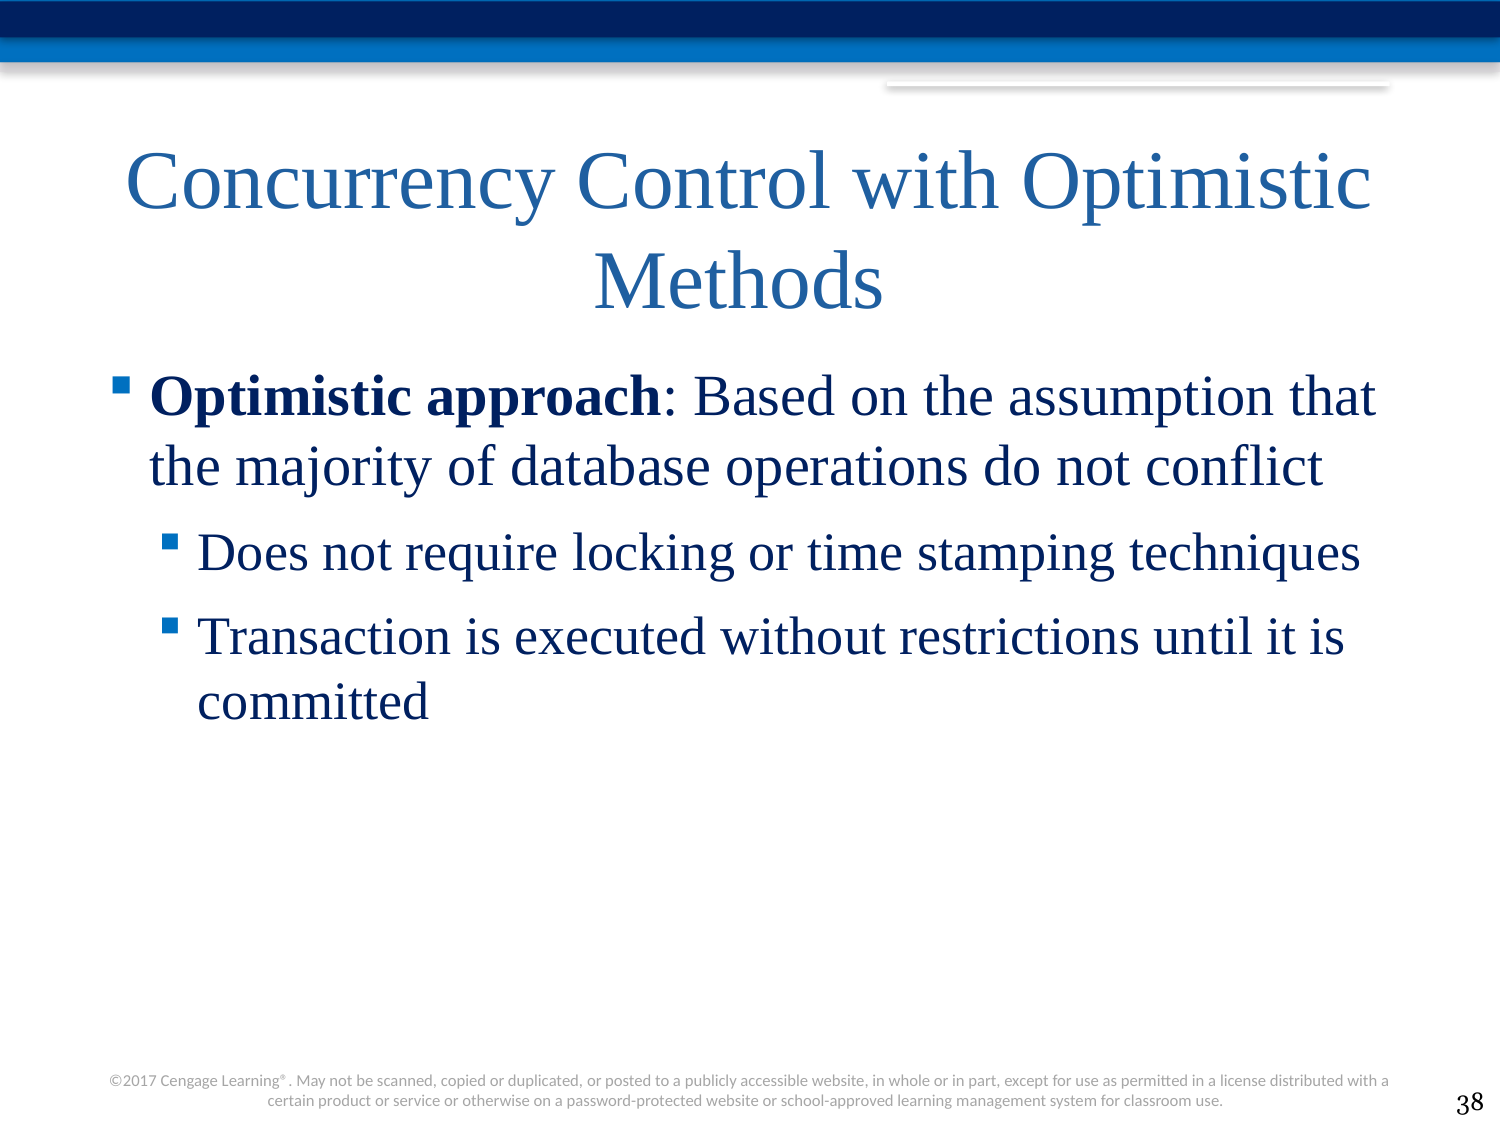

# Concurrency Control with Optimistic Methods
Optimistic approach: Based on the assumption that the majority of database operations do not conflict
Does not require locking or time stamping techniques
Transaction is executed without restrictions until it is committed

38